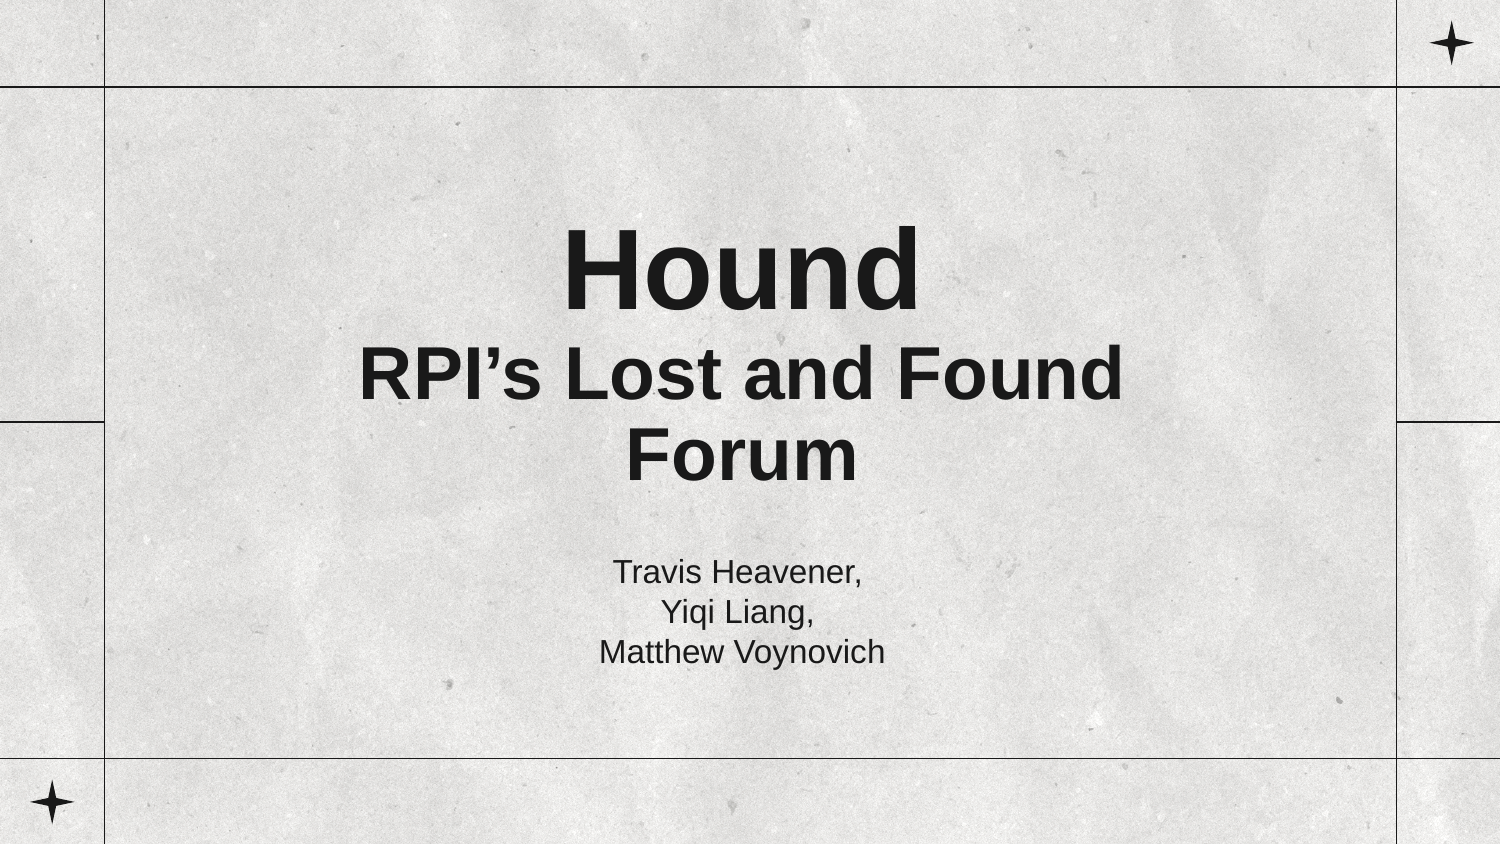

# Hound
RPI’s Lost and Found Forum
Travis Heavener,
Yiqi Liang,
Matthew Voynovich